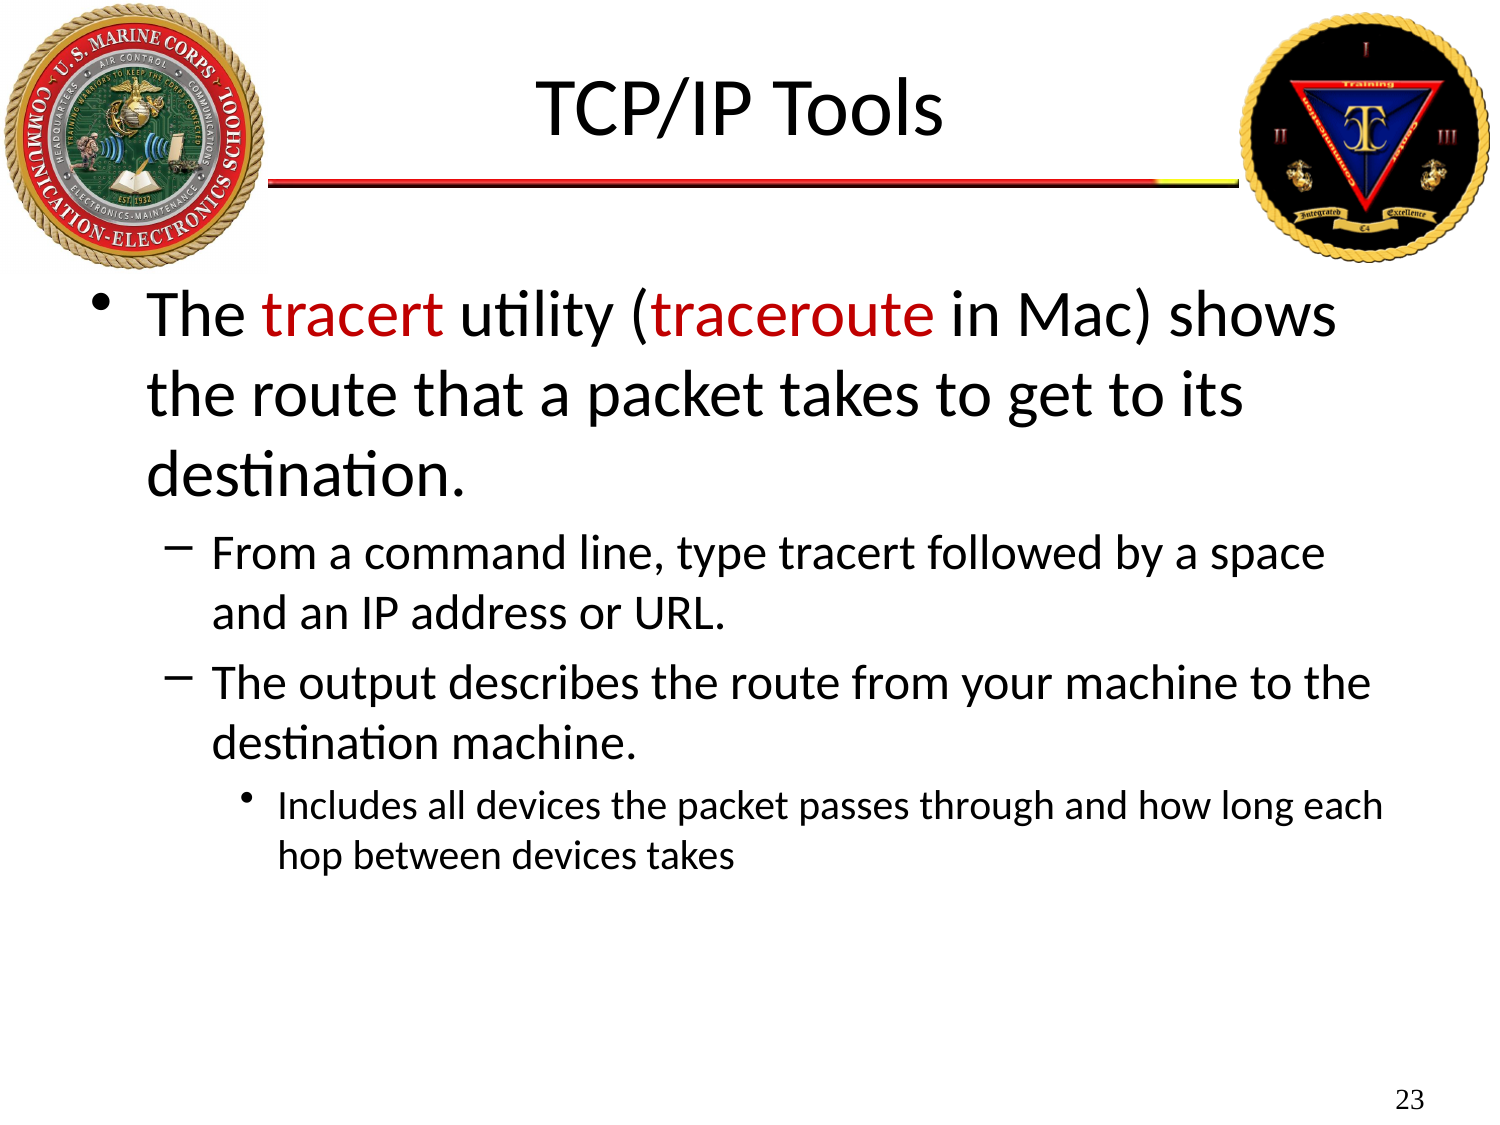

# TCP/IP Tools
The tracert utility (traceroute in Mac) shows the route that a packet takes to get to its destination.
From a command line, type tracert followed by a space and an IP address or URL.
The output describes the route from your machine to the destination machine.
Includes all devices the packet passes through and how long each hop between devices takes